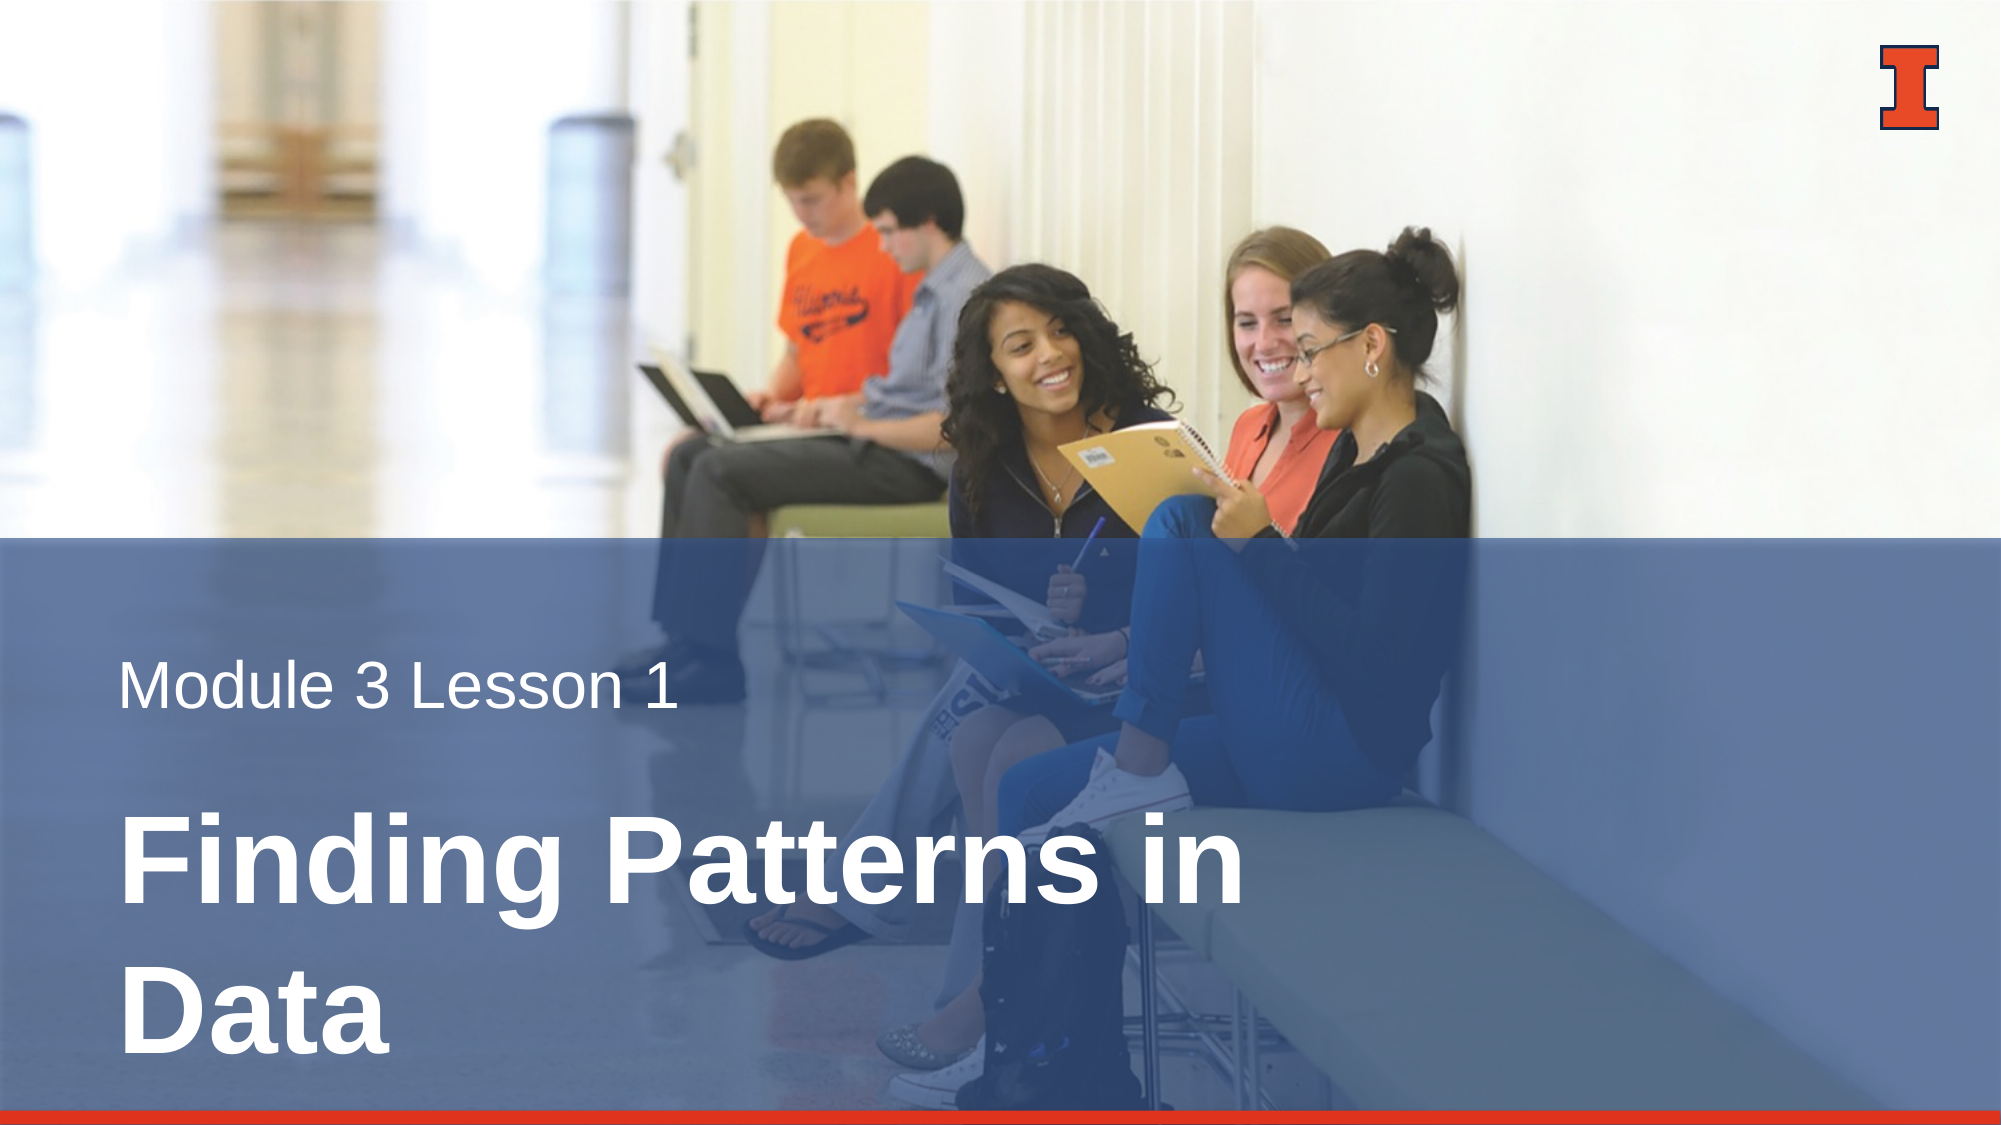

Module 3 Lesson 1
# Finding Patterns in Data